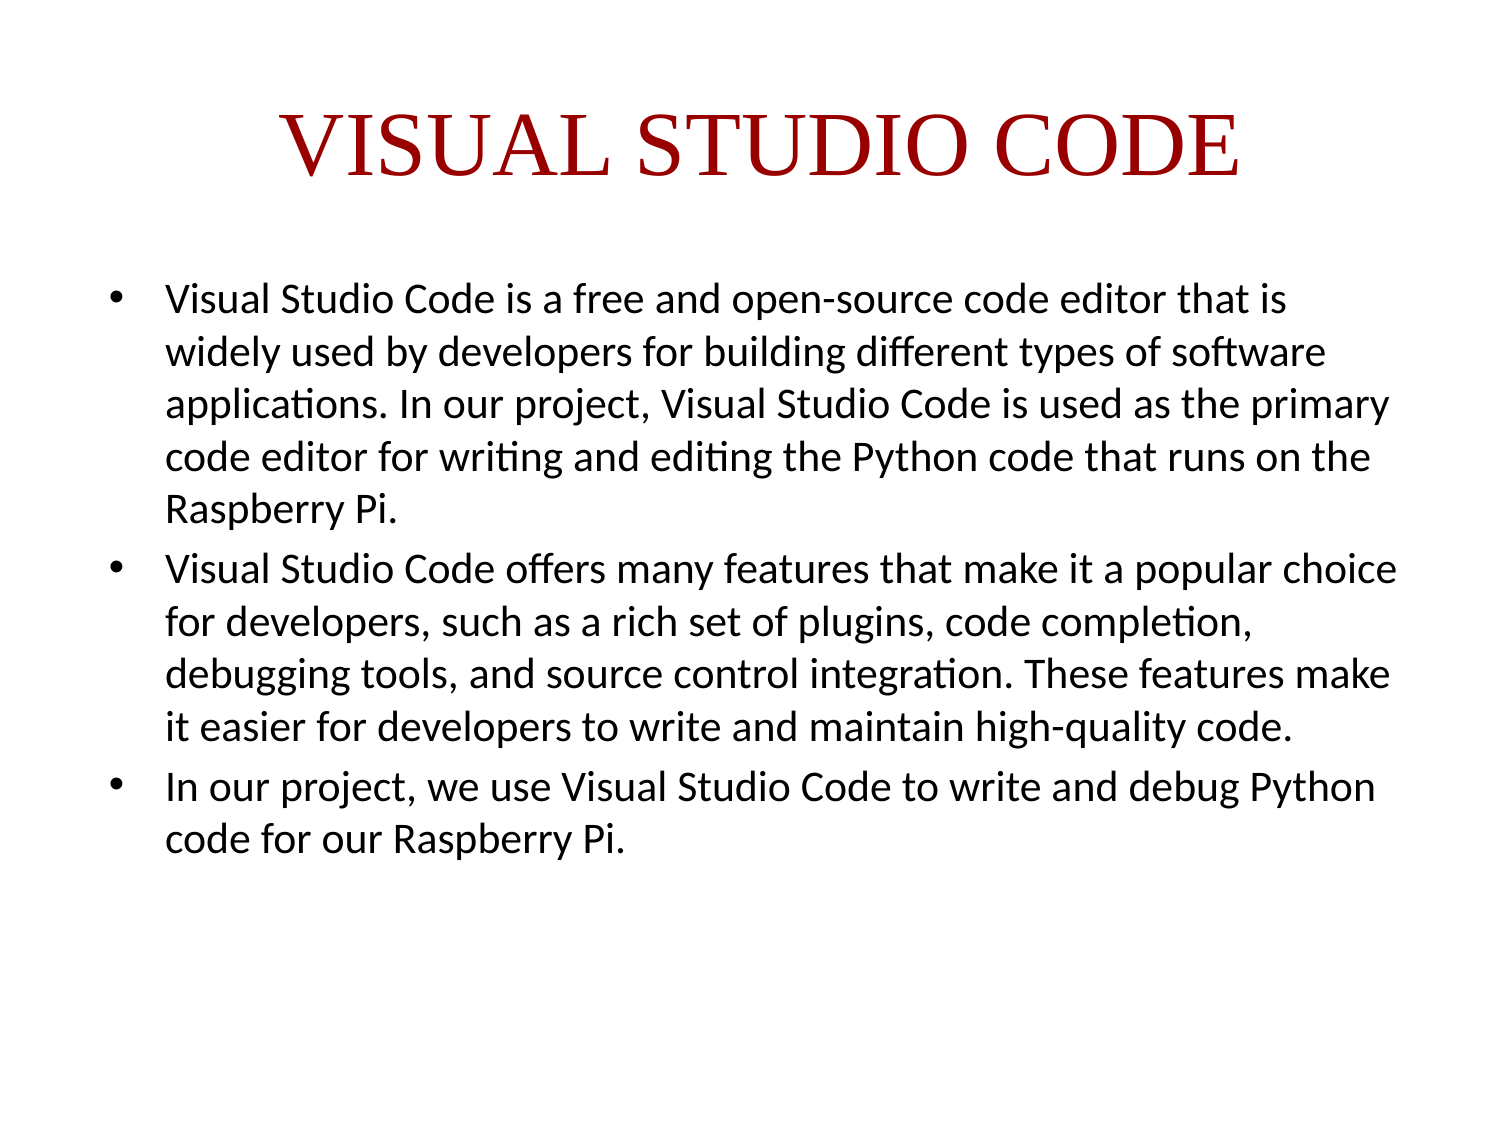

# VISUAL STUDIO CODE
Visual Studio Code is a free and open-source code editor that is widely used by developers for building different types of software applications. In our project, Visual Studio Code is used as the primary code editor for writing and editing the Python code that runs on the Raspberry Pi.
Visual Studio Code offers many features that make it a popular choice for developers, such as a rich set of plugins, code completion, debugging tools, and source control integration. These features make it easier for developers to write and maintain high-quality code.
In our project, we use Visual Studio Code to write and debug Python code for our Raspberry Pi.